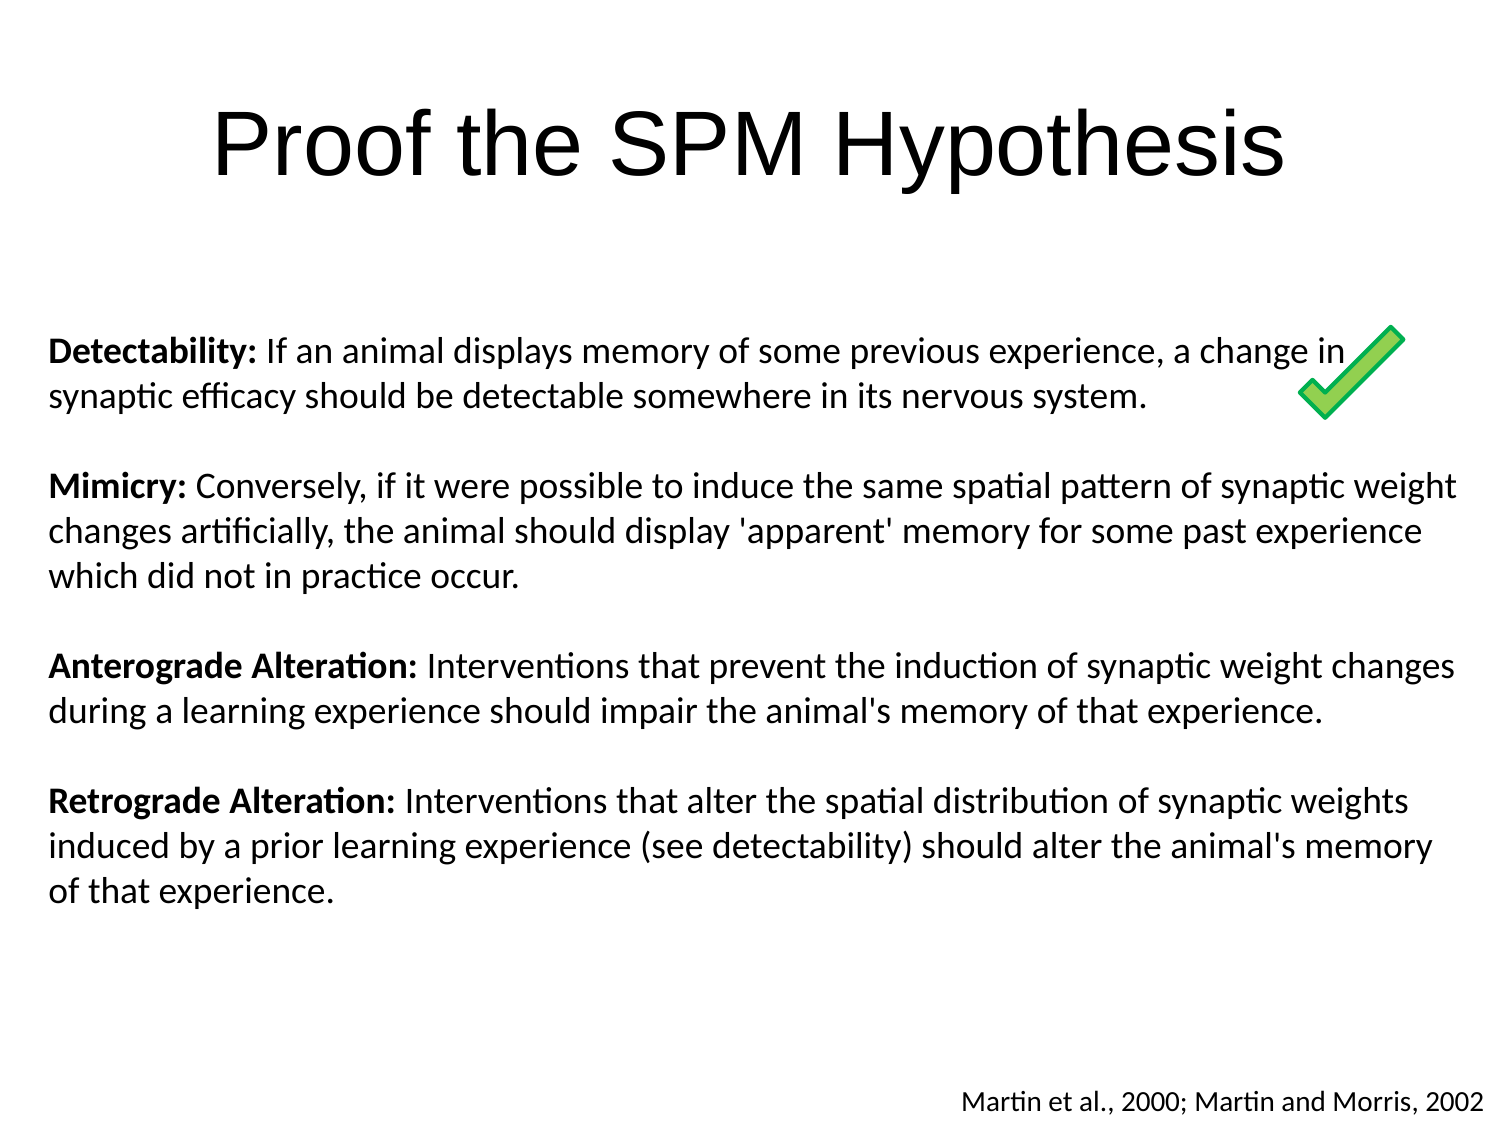

Proof the SPM Hypothesis
Detectability: If an animal displays memory of some previous experience, a change in
synaptic efficacy should be detectable somewhere in its nervous system.

Mimicry: Conversely, if it were possible to induce the same spatial pattern of synaptic weight
changes artificially, the animal should display 'apparent' memory for some past experience
which did not in practice occur.

Anterograde Alteration: Interventions that prevent the induction of synaptic weight changes
during a learning experience should impair the animal's memory of that experience.

Retrograde Alteration: Interventions that alter the spatial distribution of synaptic weights
induced by a prior learning experience (see detectability) should alter the animal's memory
of that experience.

Martin et al., 2000; Martin and Morris, 2002